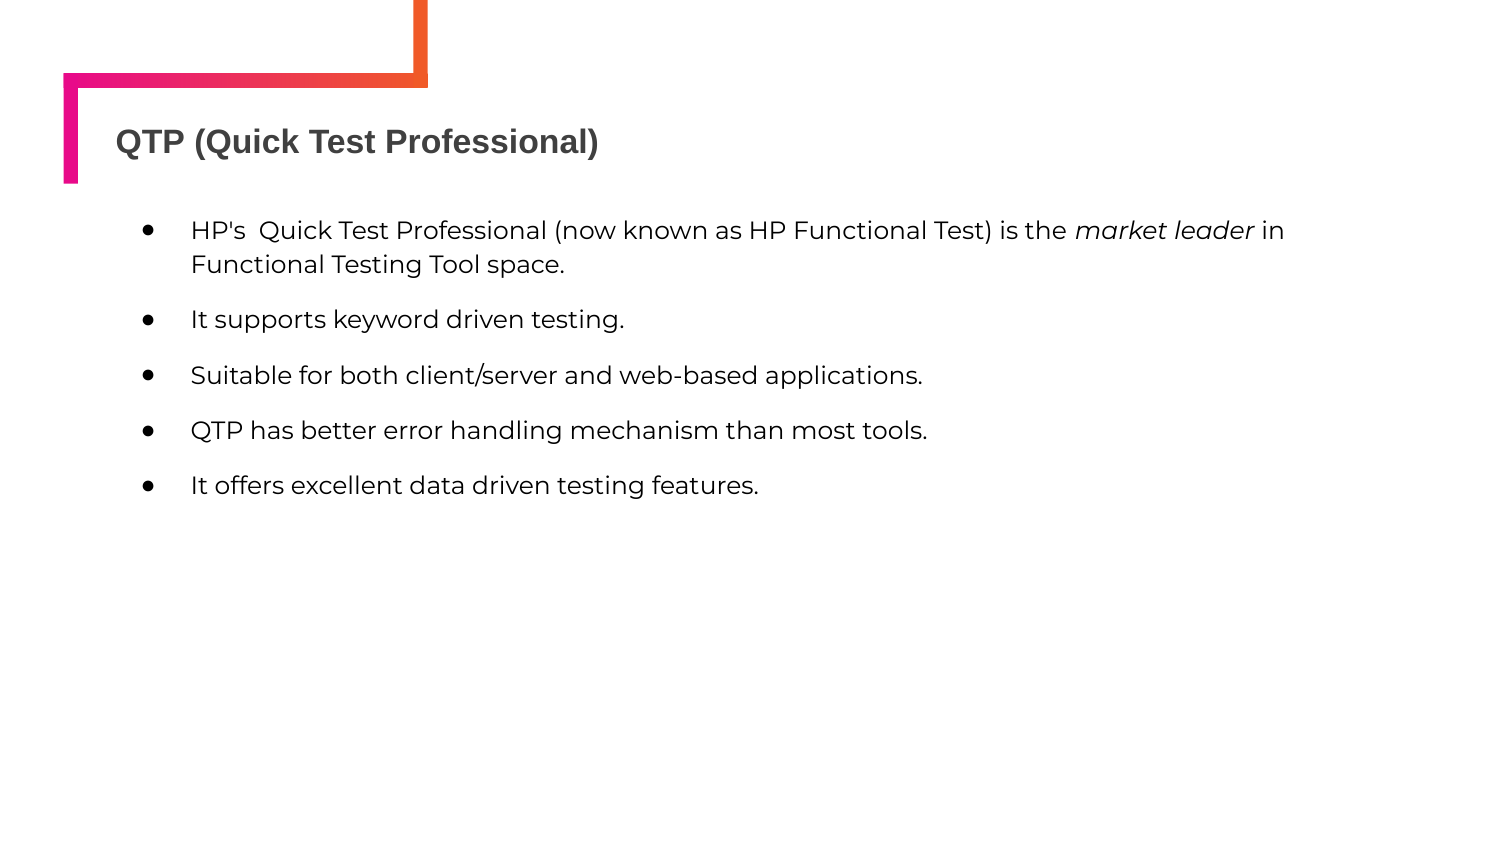

# QTP (Quick Test Professional)
HP's  Quick Test Professional (now known as HP Functional Test) is the market leader in Functional Testing Tool space.
It supports keyword driven testing.
Suitable for both client/server and web-based applications.
QTP has better error handling mechanism than most tools.
It offers excellent data driven testing features.